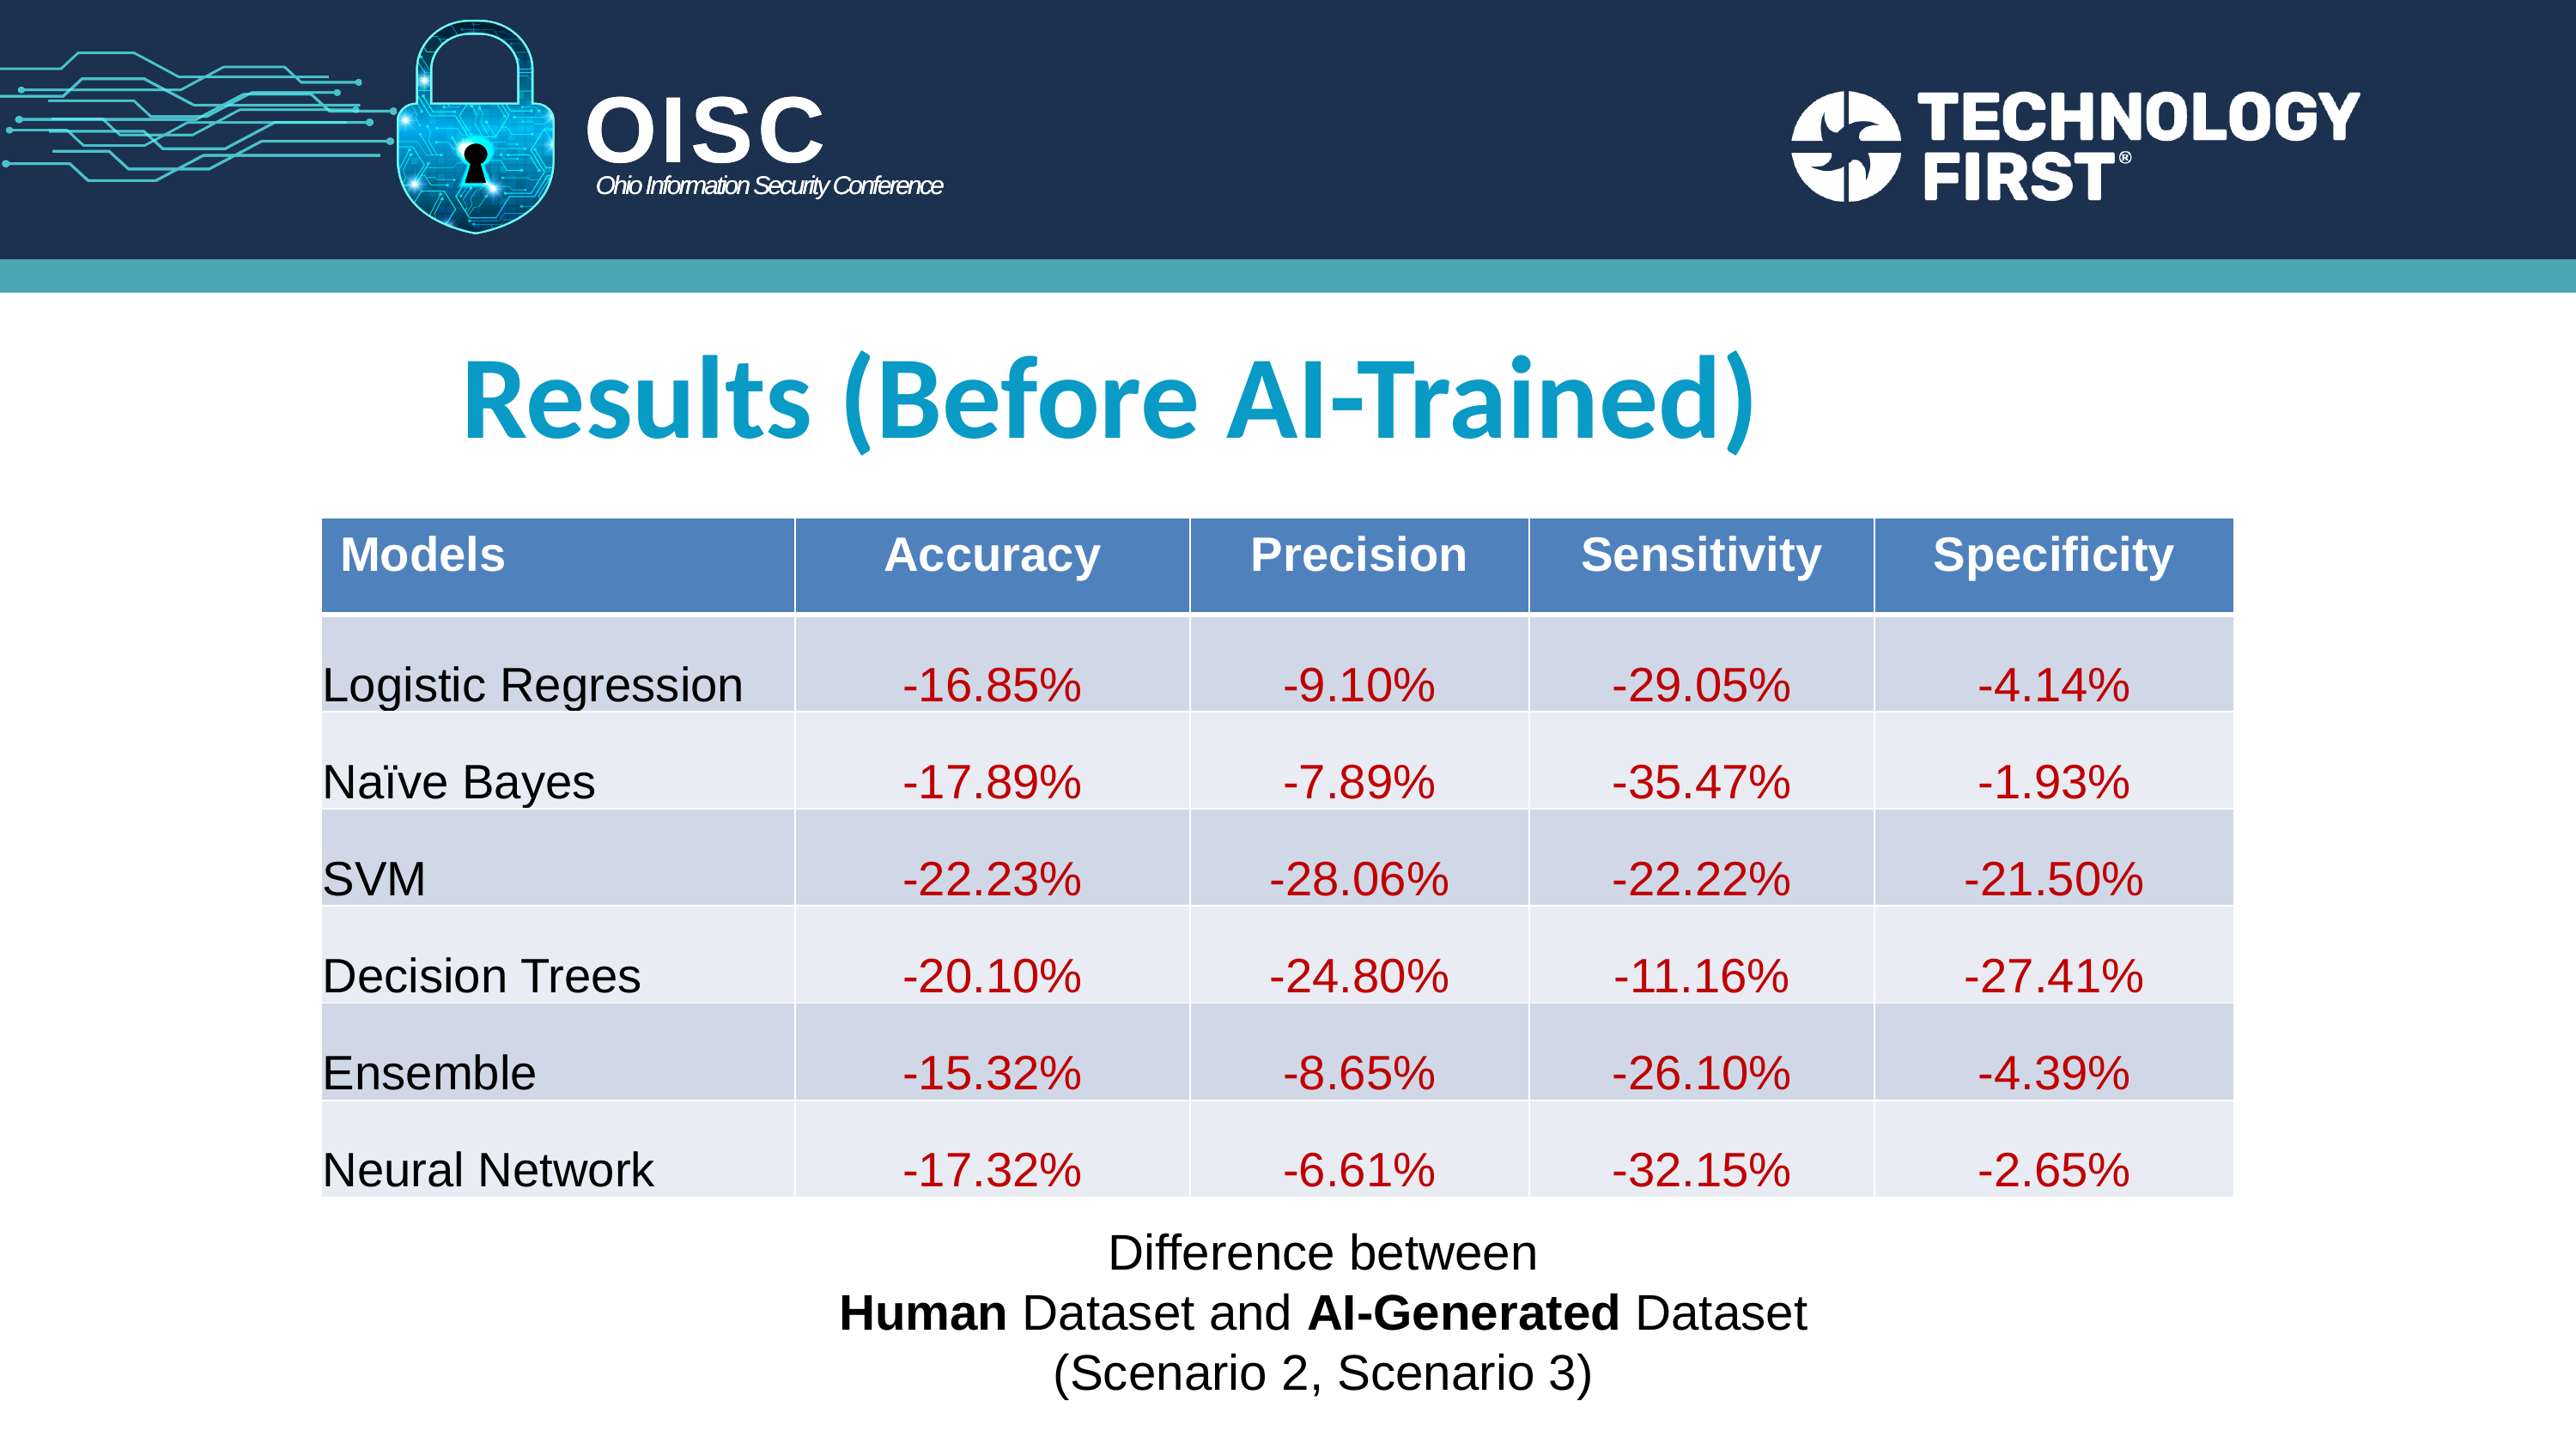

OISC

Ohio Information Security Conference
Results (Before AI-Trained)
| Models | Accuracy | Precision | Sensitivity | Specificity |
| --- | --- | --- | --- | --- |
| Logistic Regression | -16.85% | -9.10% | -29.05% | -4.14% |
| Naïve Bayes | -17.89% | -7.89% | -35.47% | -1.93% |
| SVM | -22.23% | -28.06% | -22.22% | -21.50% |
| Decision Trees | -20.10% | -24.80% | -11.16% | -27.41% |
| Ensemble | -15.32% | -8.65% | -26.10% | -4.39% |
| Neural Network | -17.32% | -6.61% | -32.15% | -2.65% |

Difference between
Human Dataset and AI-Generated Dataset
(Scenario 2, Scenario 3)